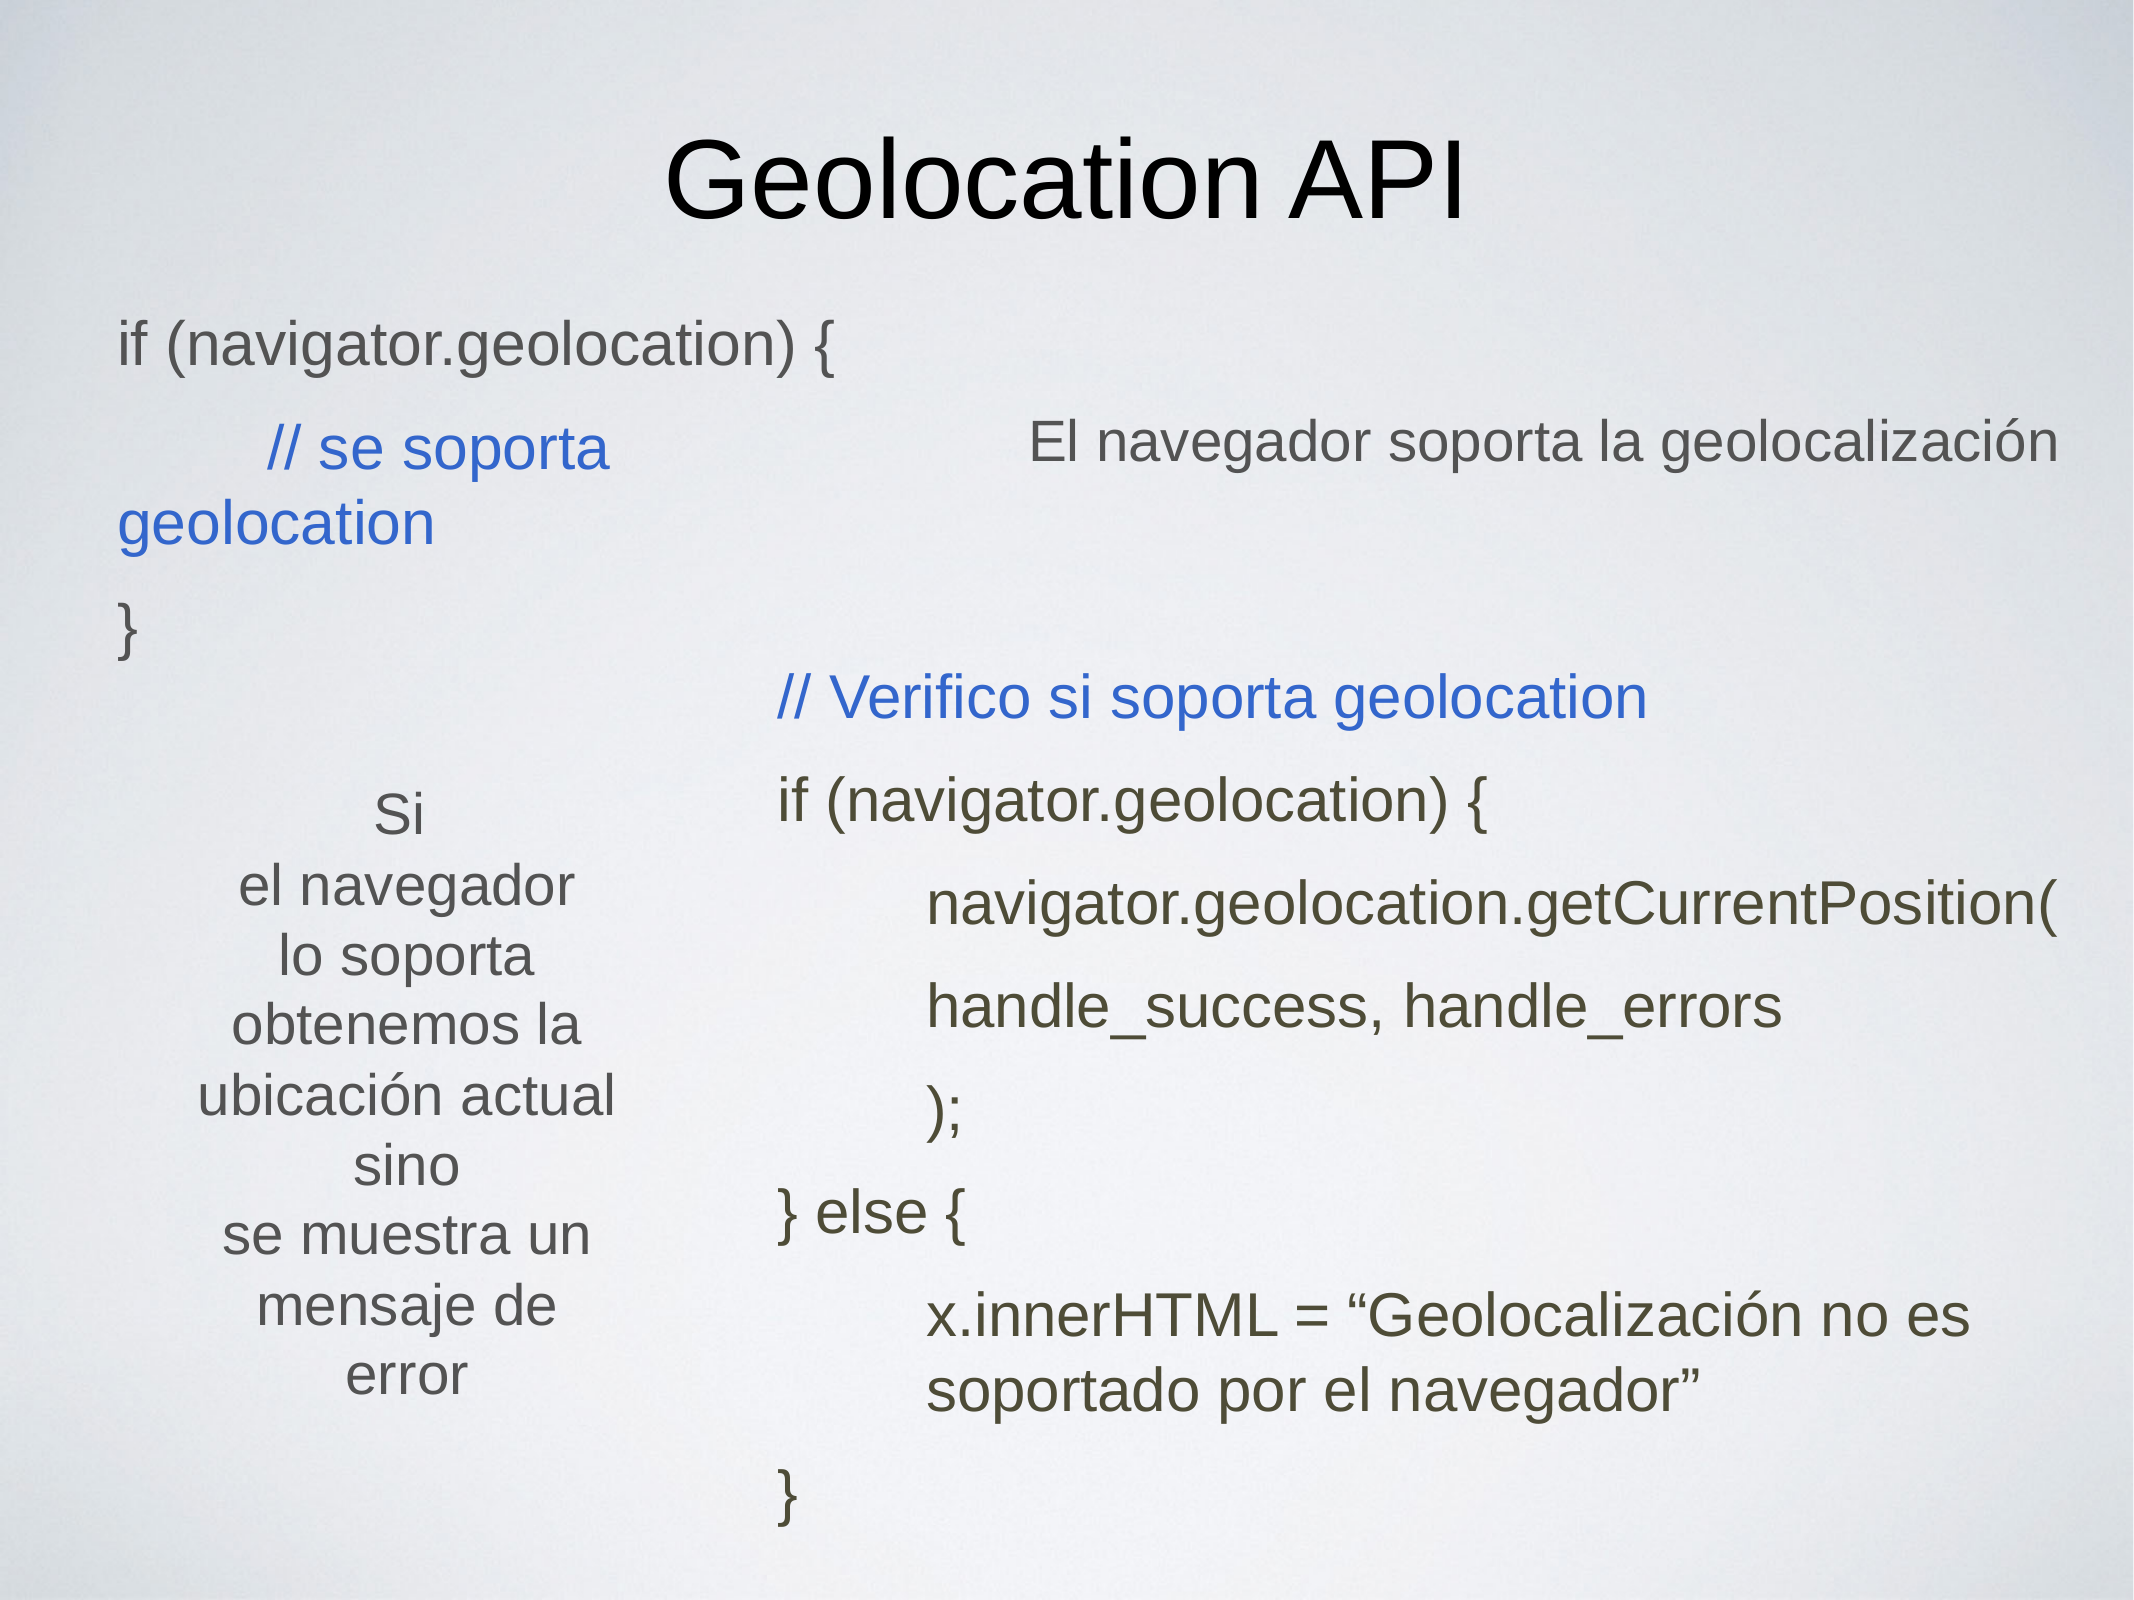

Geolocation API
if (navigator.geolocation) {
	// se soporta geolocation
}
El navegador soporta la geolocalización
// Verifico si soporta geolocation
if (navigator.geolocation) {
	navigator.geolocation.getCurrentPosition(
		handle_success, handle_errors
	);
} else {
	x.innerHTML = “Geolocalización no es 						soportado por el navegador”
}
Si
el navegador
lo soporta
obtenemos la
ubicación actual
sino
se muestra un
mensaje de
error